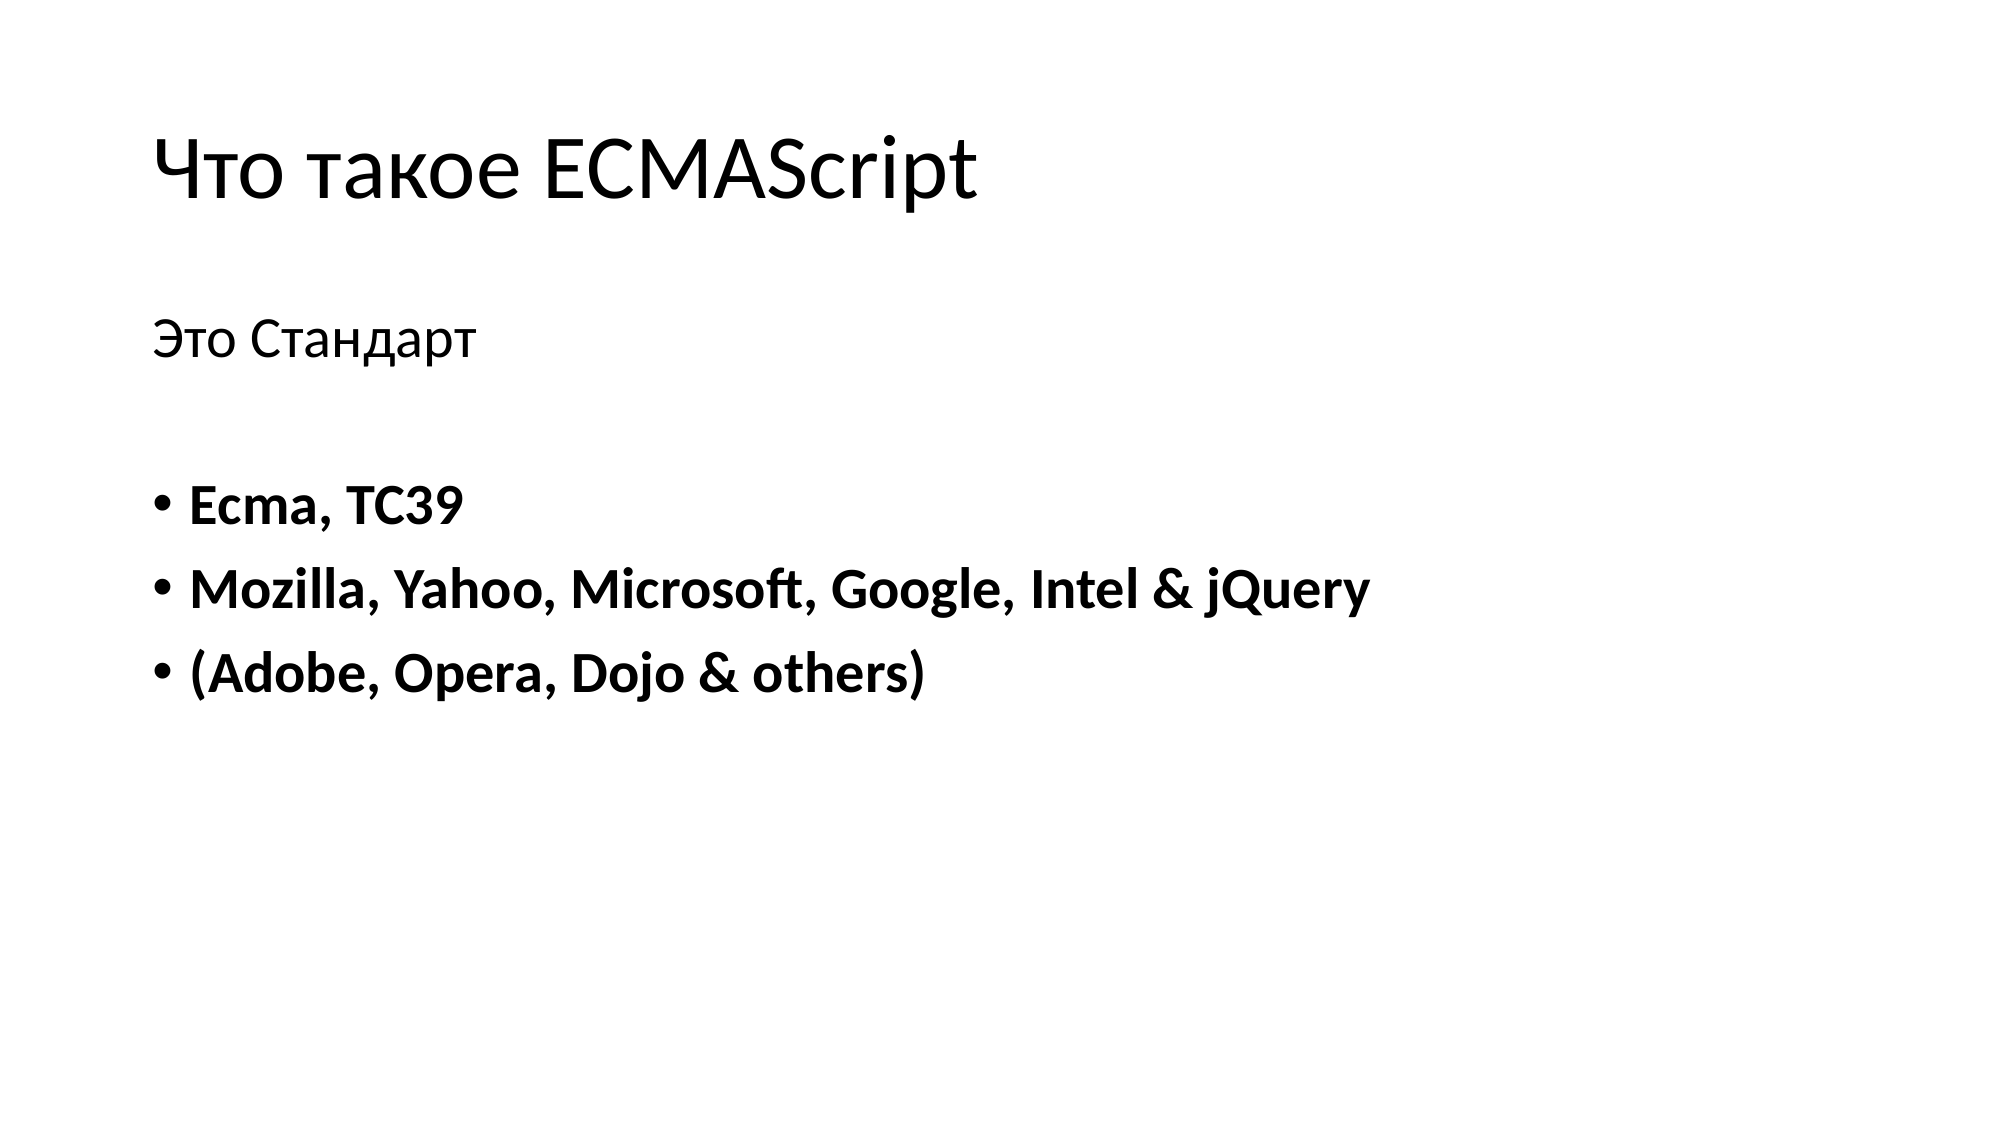

# Что такое ECMAScript
Это Стандарт

Ecma, TC39
Mozilla, Yahoo, Microsoft, Google, Intel & jQuery
(Adobe, Opera, Dojo & others)